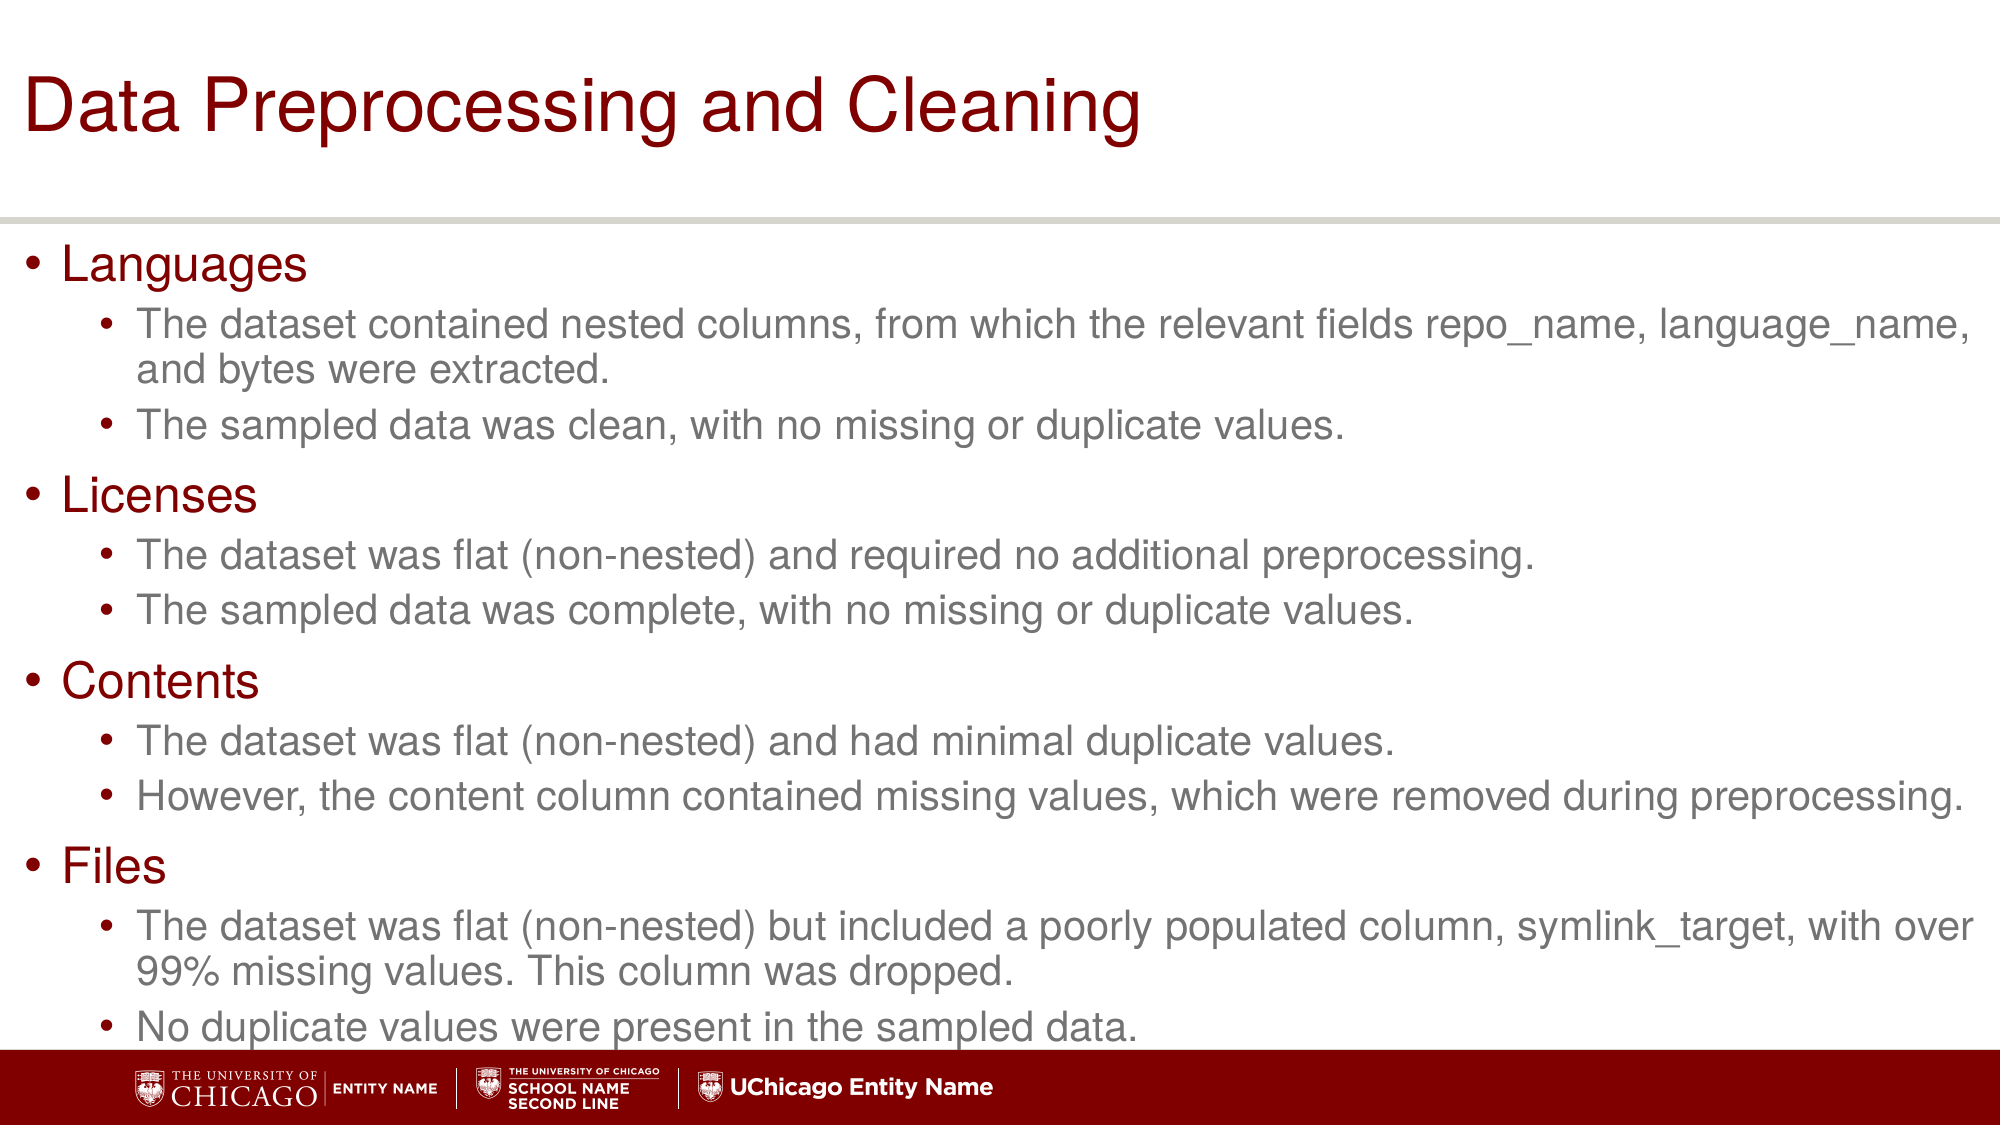

# Data Preprocessing and Cleaning
Languages
The dataset contained nested columns, from which the relevant fields repo_name, language_name, and bytes were extracted.
The sampled data was clean, with no missing or duplicate values.
Licenses
The dataset was flat (non-nested) and required no additional preprocessing.
The sampled data was complete, with no missing or duplicate values.
Contents
The dataset was flat (non-nested) and had minimal duplicate values.
However, the content column contained missing values, which were removed during preprocessing.
Files
The dataset was flat (non-nested) but included a poorly populated column, symlink_target, with over 99% missing values. This column was dropped.
No duplicate values were present in the sampled data.